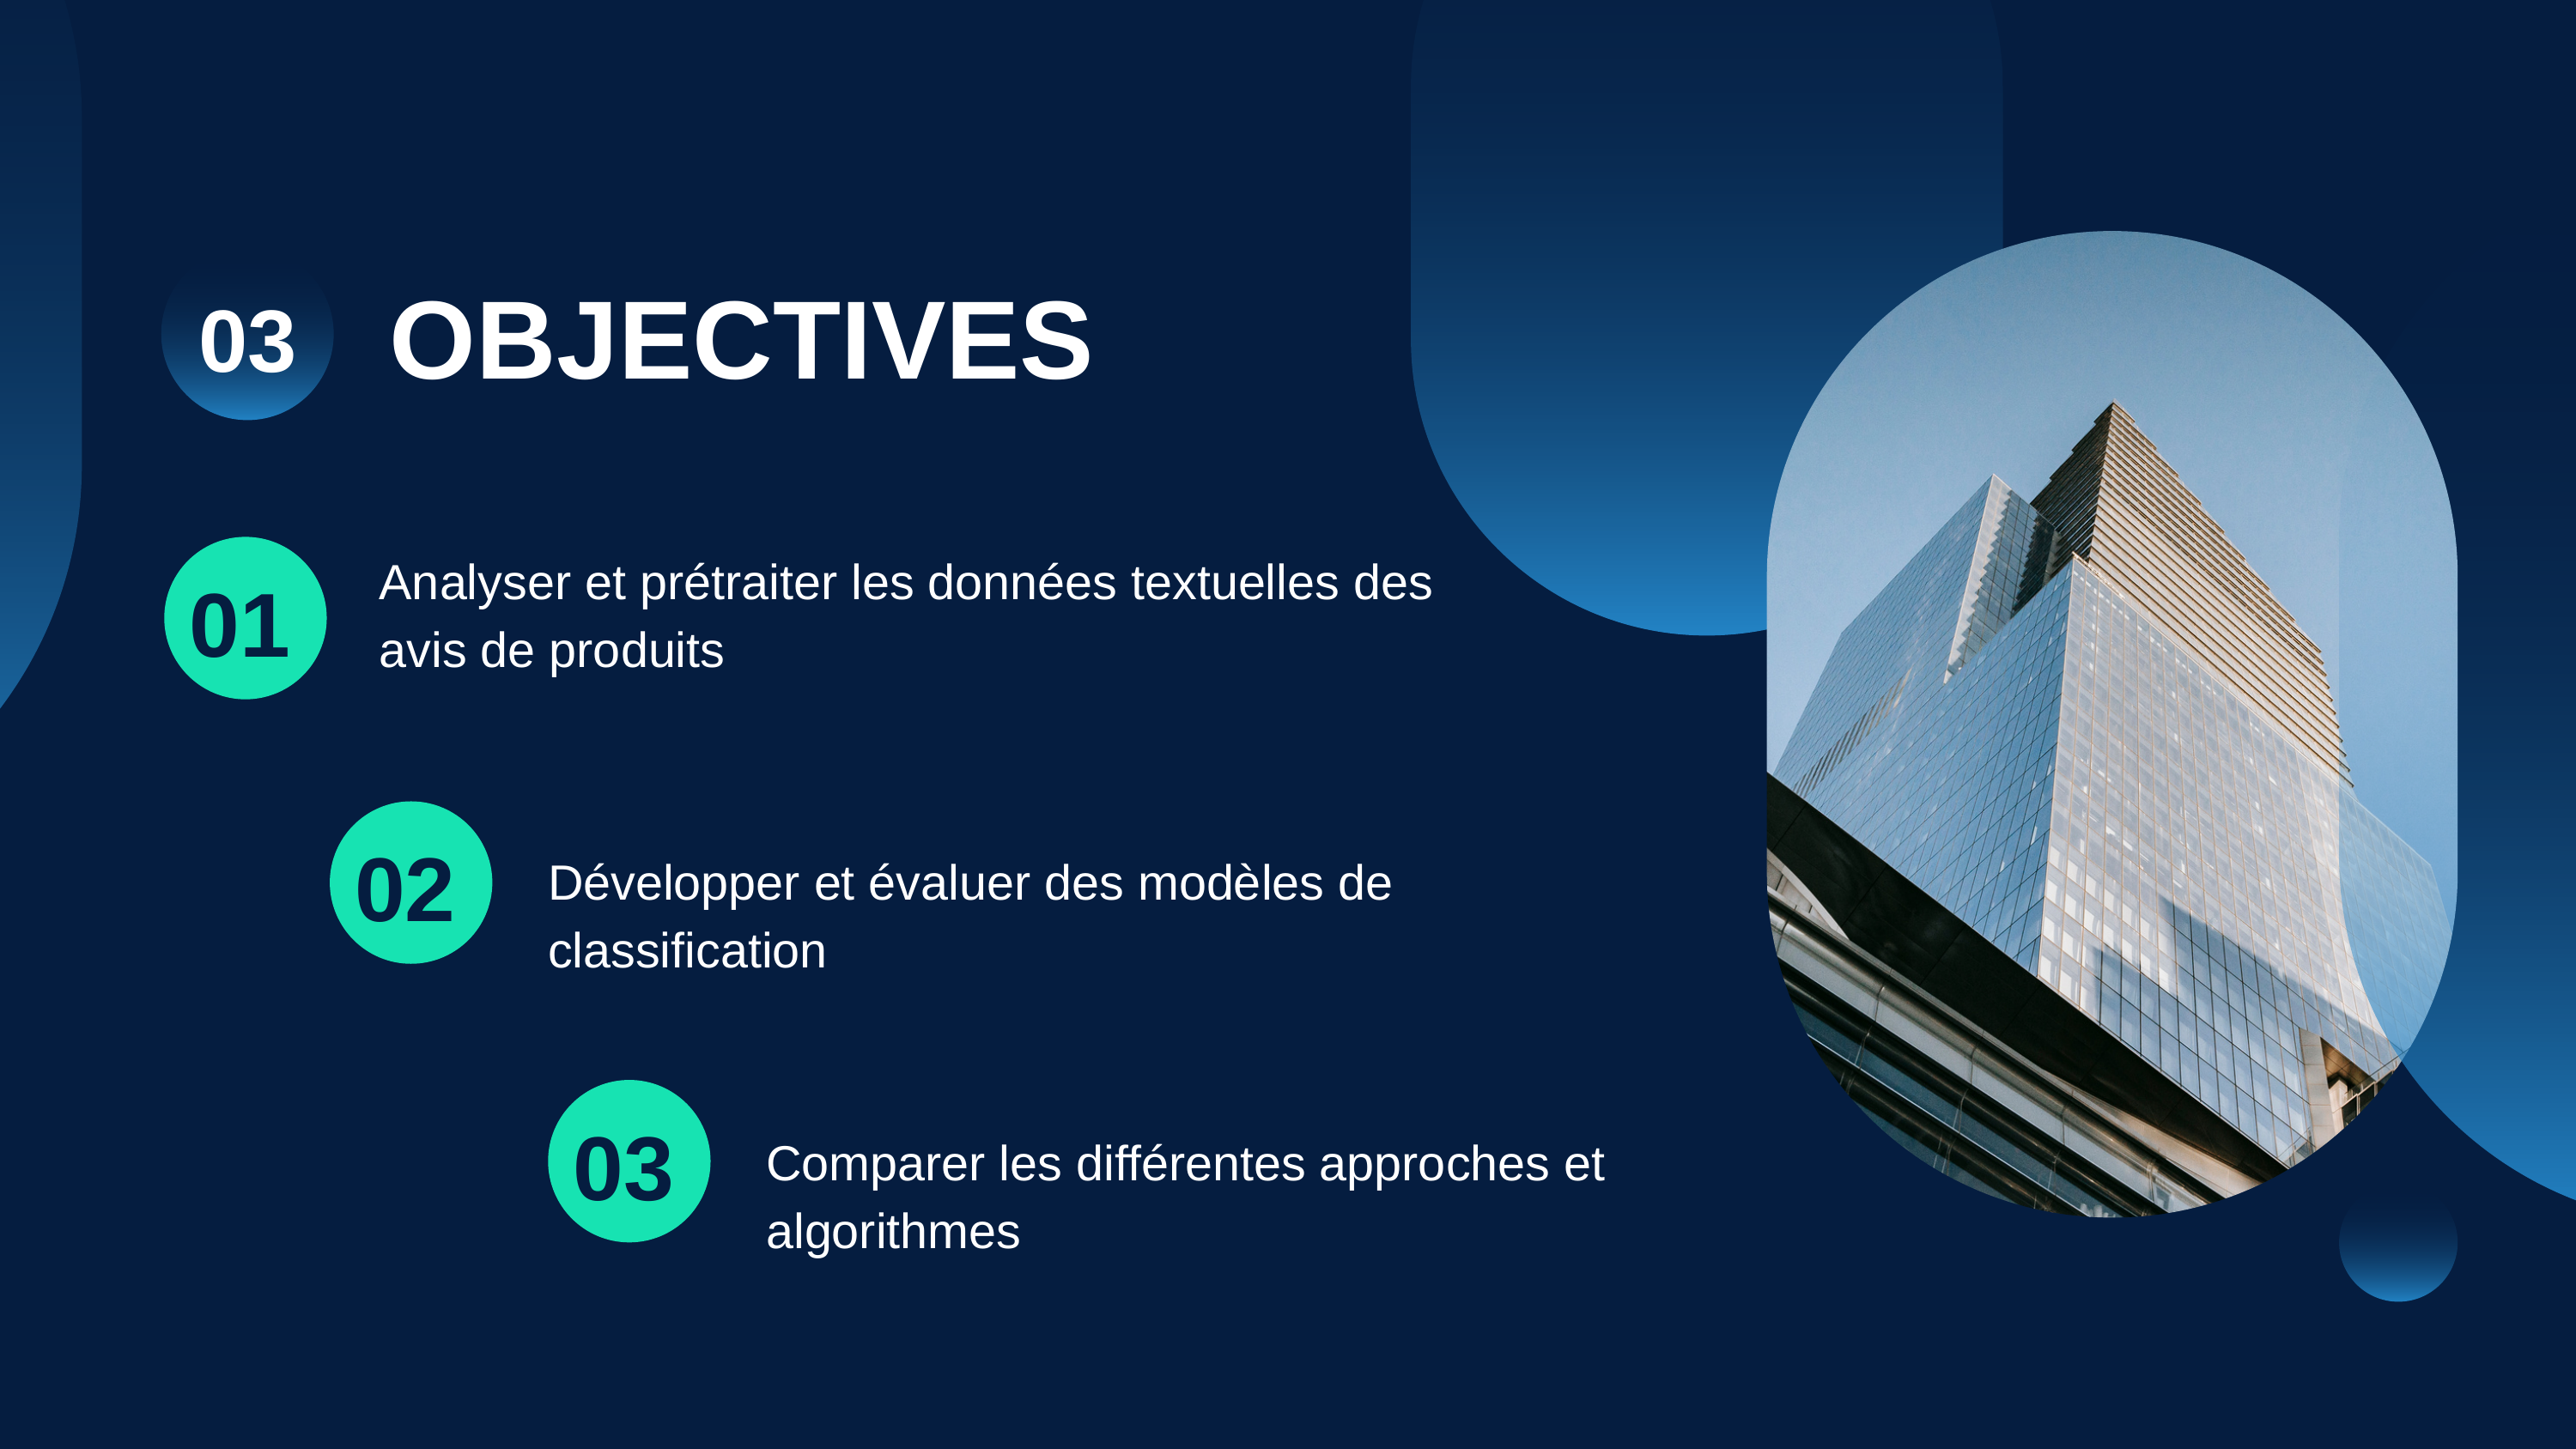

OBJECTIVES
03

Analyser et prétraiter les données textuelles des avis de produits
01

02
Développer et évaluer des modèles de classification

03
Comparer les différentes approches et algorithmes